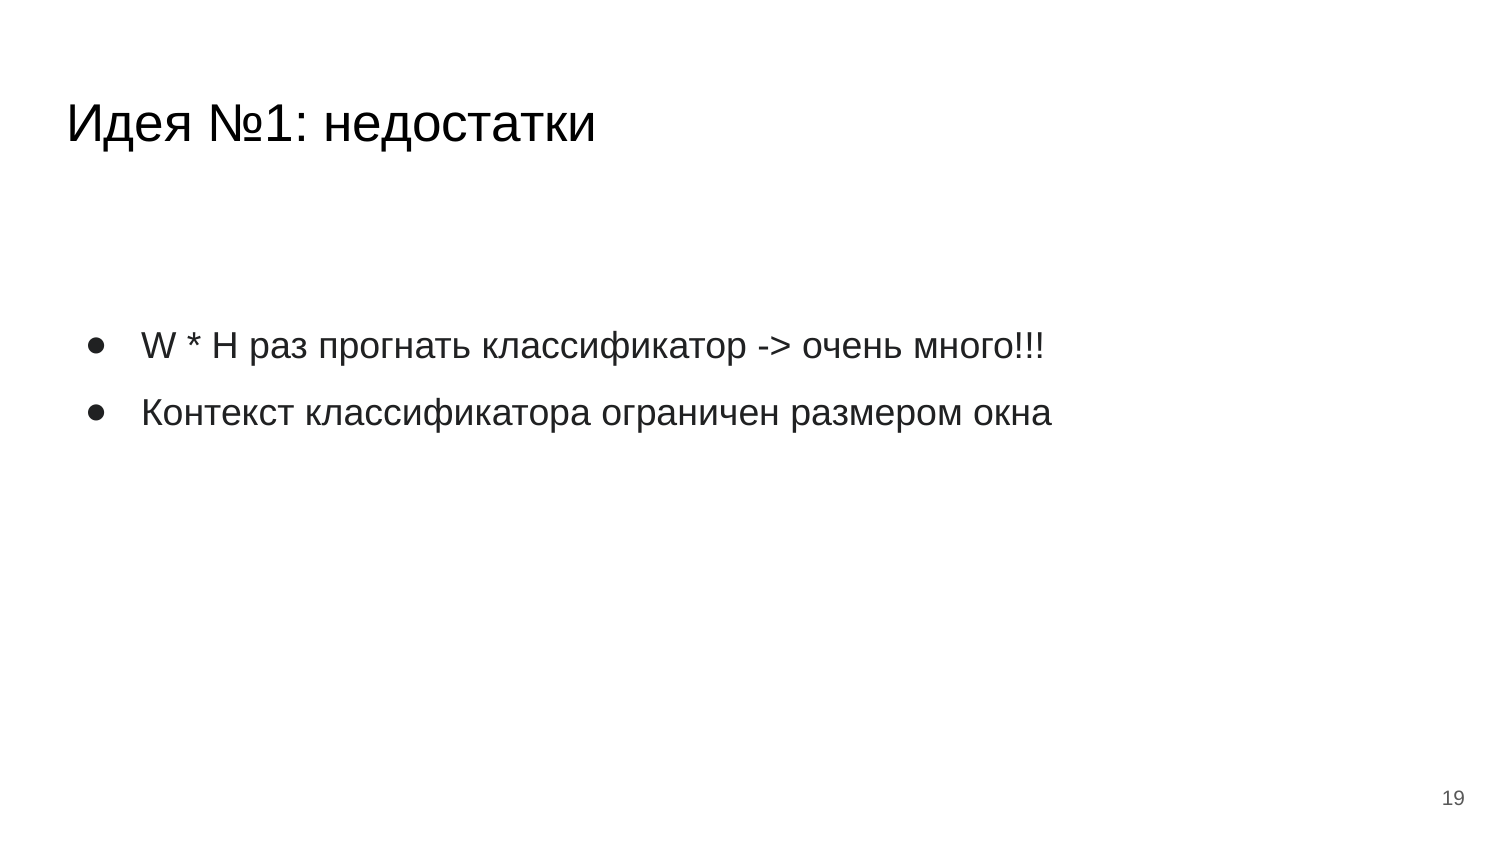

# Идея №1: недостатки
W * H раз прогнать классификатор -> очень много!!!
Контекст классификатора ограничен размером окна

19